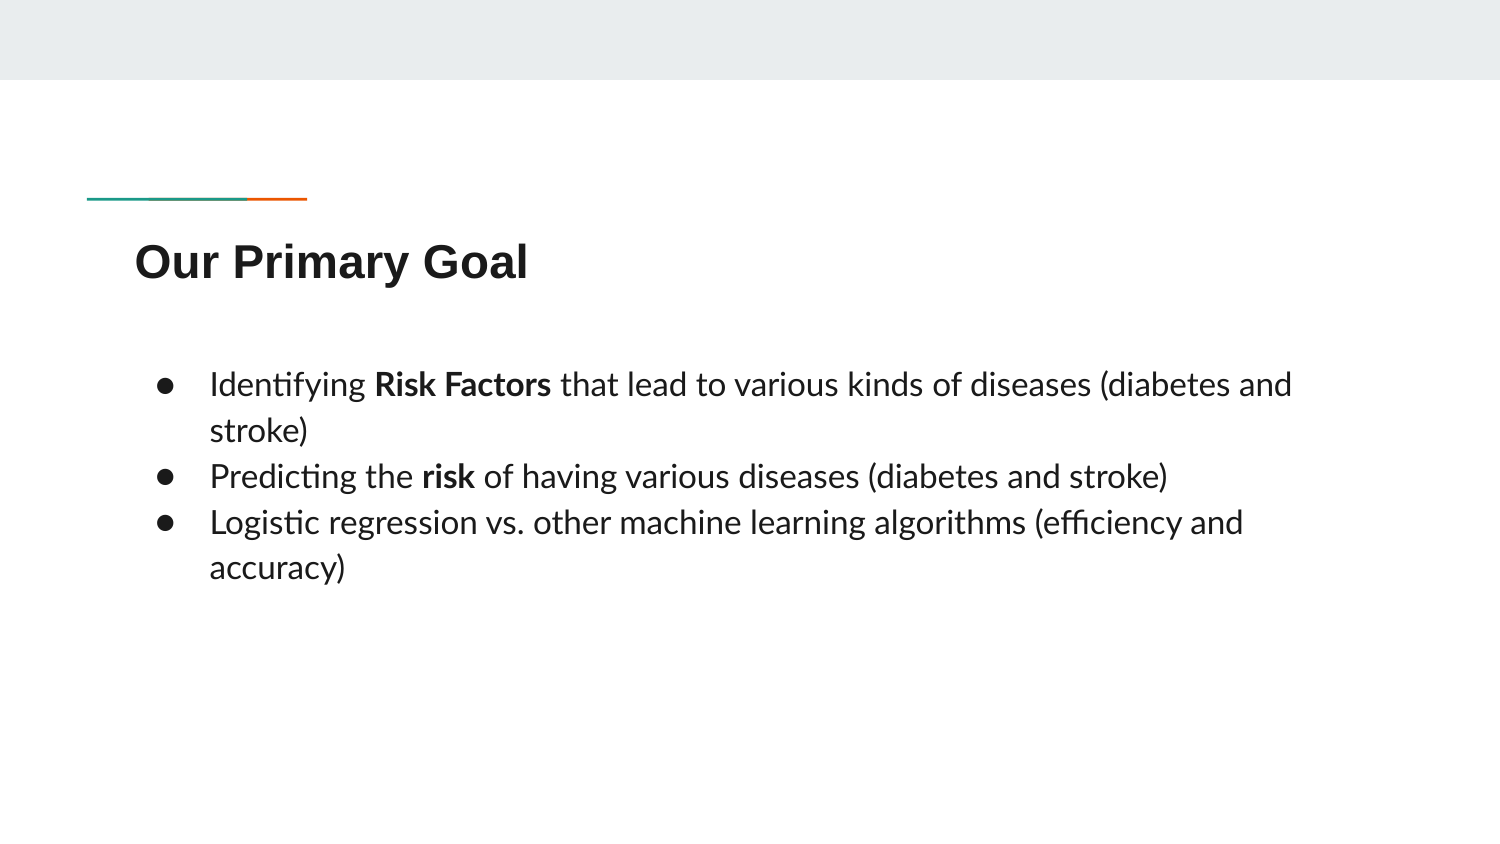

# Our Primary Goal
Identifying Risk Factors that lead to various kinds of diseases (diabetes and stroke)
Predicting the risk of having various diseases (diabetes and stroke)
Logistic regression vs. other machine learning algorithms (efficiency and accuracy)